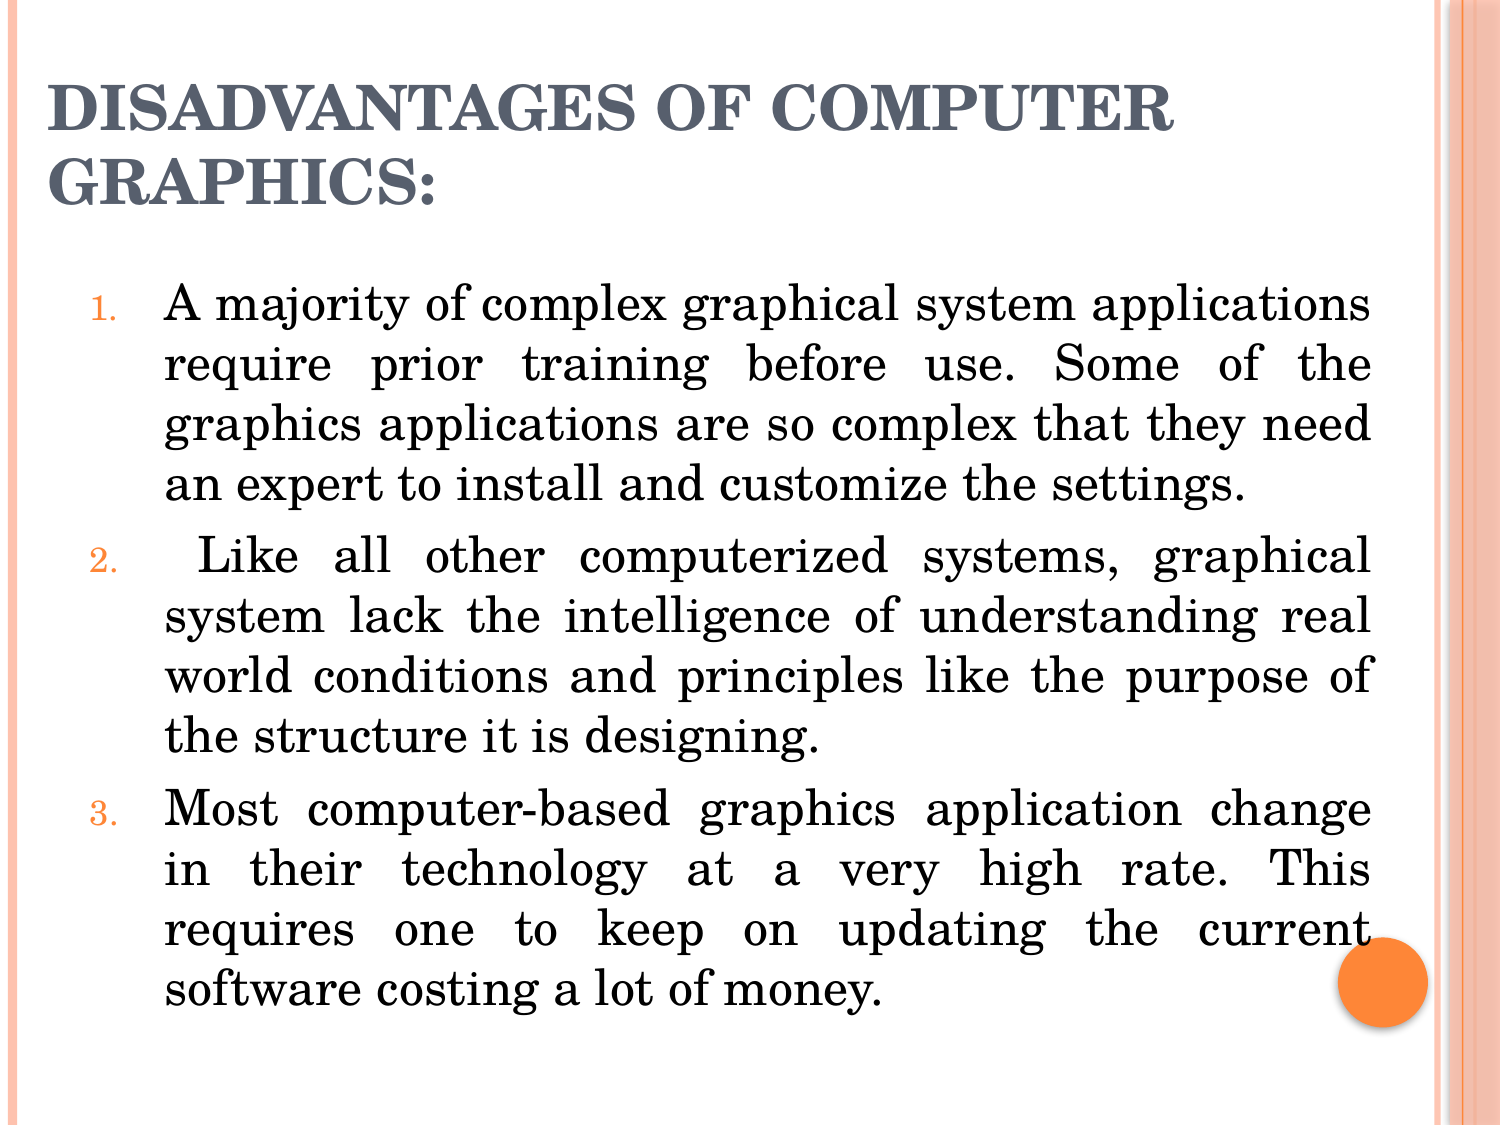

# Disadvantages of Computer graphics:
A majority of complex graphical system applications require prior training before use. Some of the graphics applications are so complex that they need an expert to install and customize the settings.
 Like all other computerized systems, graphical system lack the intelligence of understanding real world conditions and principles like the purpose of the structure it is designing.
Most computer-based graphics application change in their technology at a very high rate. This requires one to keep on updating the current software costing a lot of money.